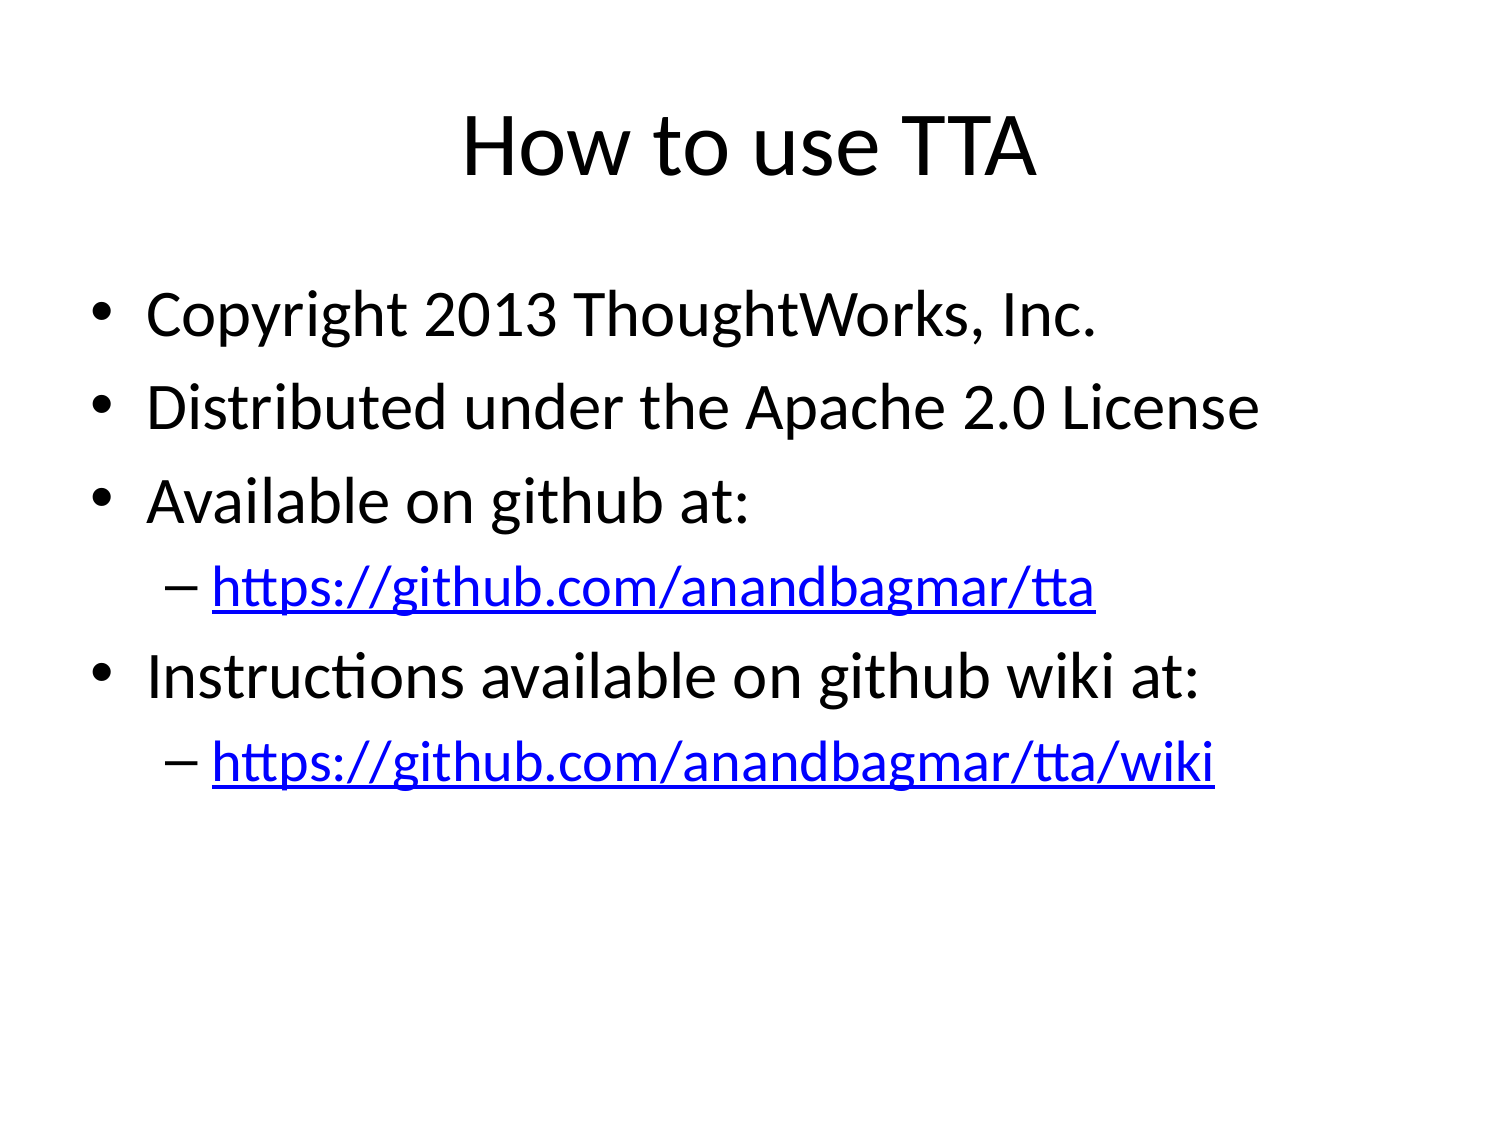

# How to use TTA
Copyright 2013 ThoughtWorks, Inc.
Distributed under the Apache 2.0 License
Available on github at:
https://github.com/anandbagmar/tta
Instructions available on github wiki at:
https://github.com/anandbagmar/tta/wiki